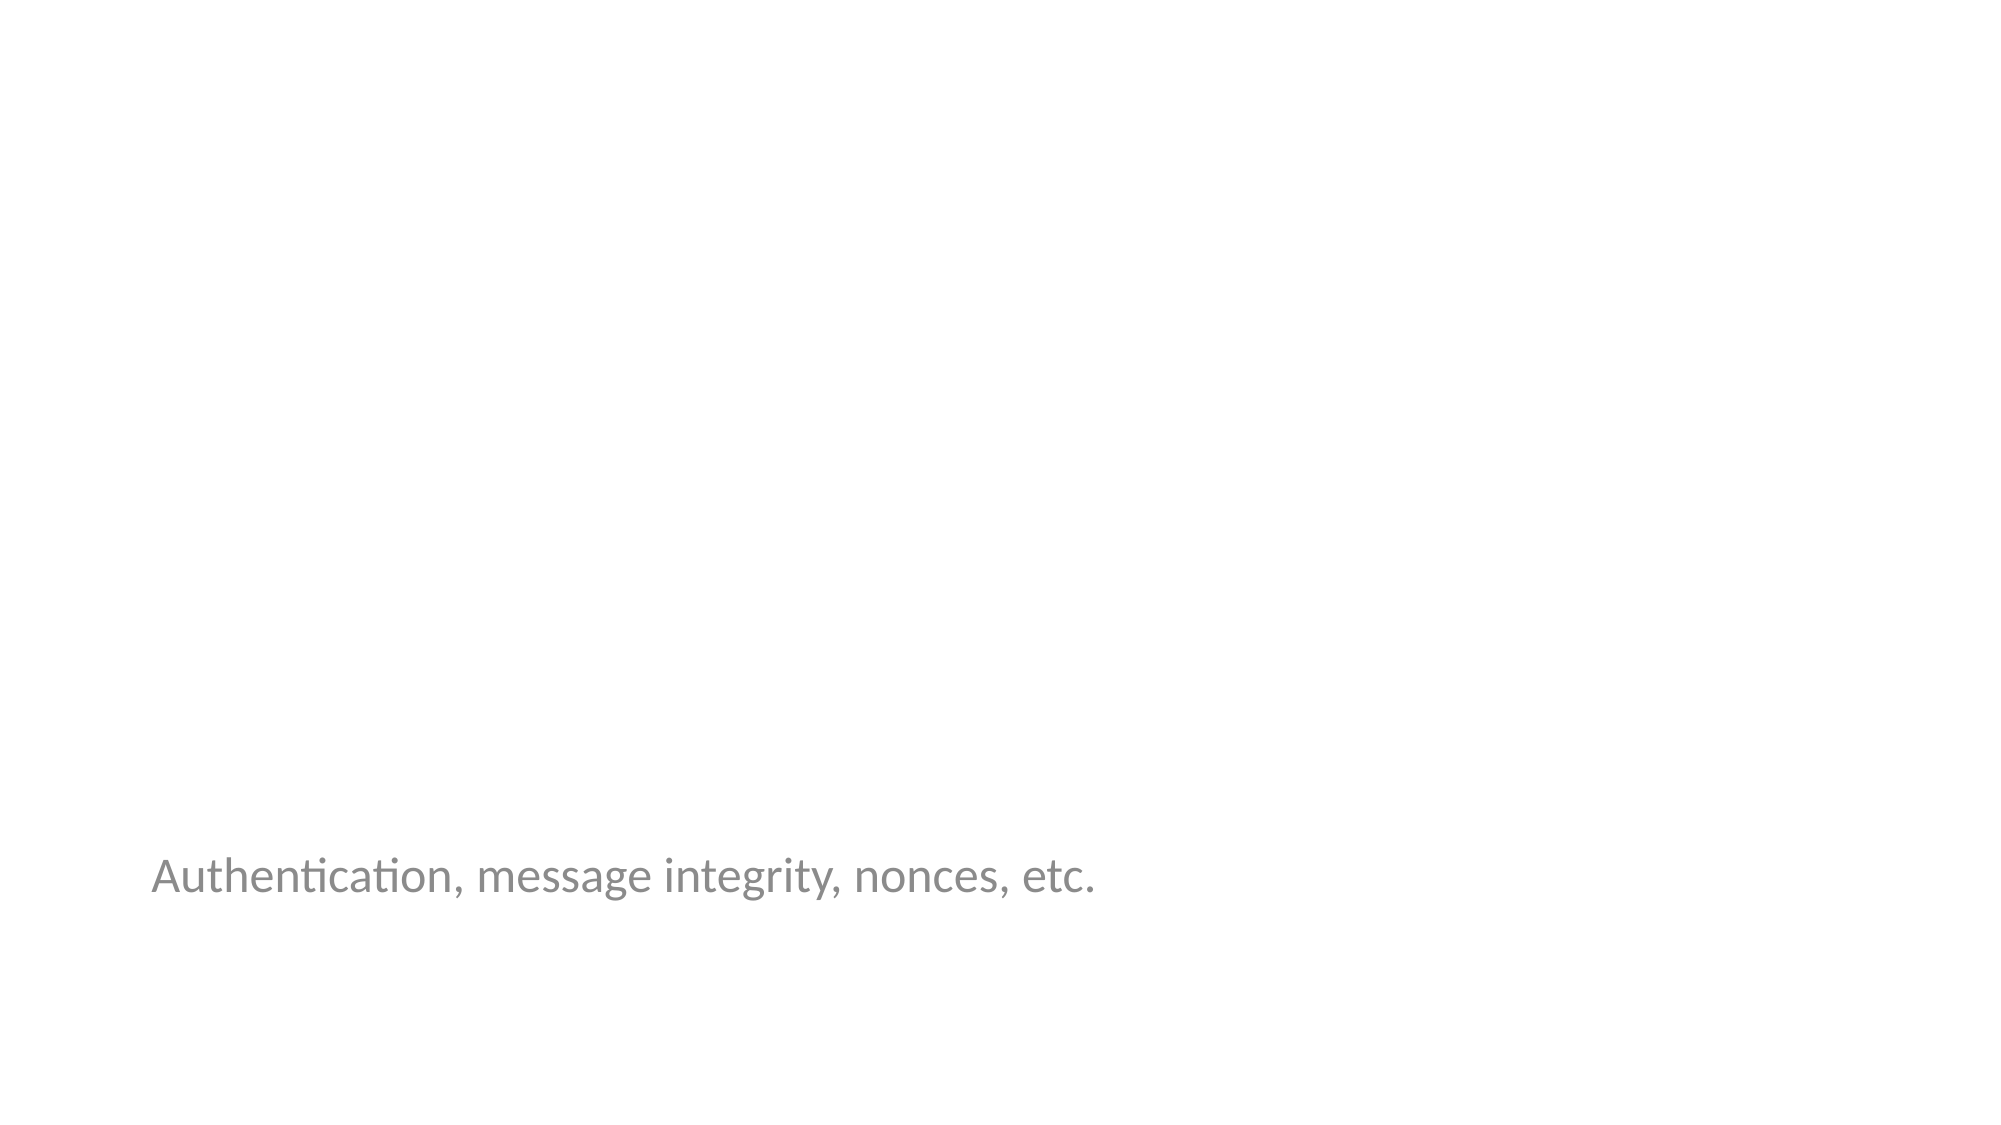

# The solution to Byzantine failures looks a lot like network security
Authentication, message integrity, nonces, etc.